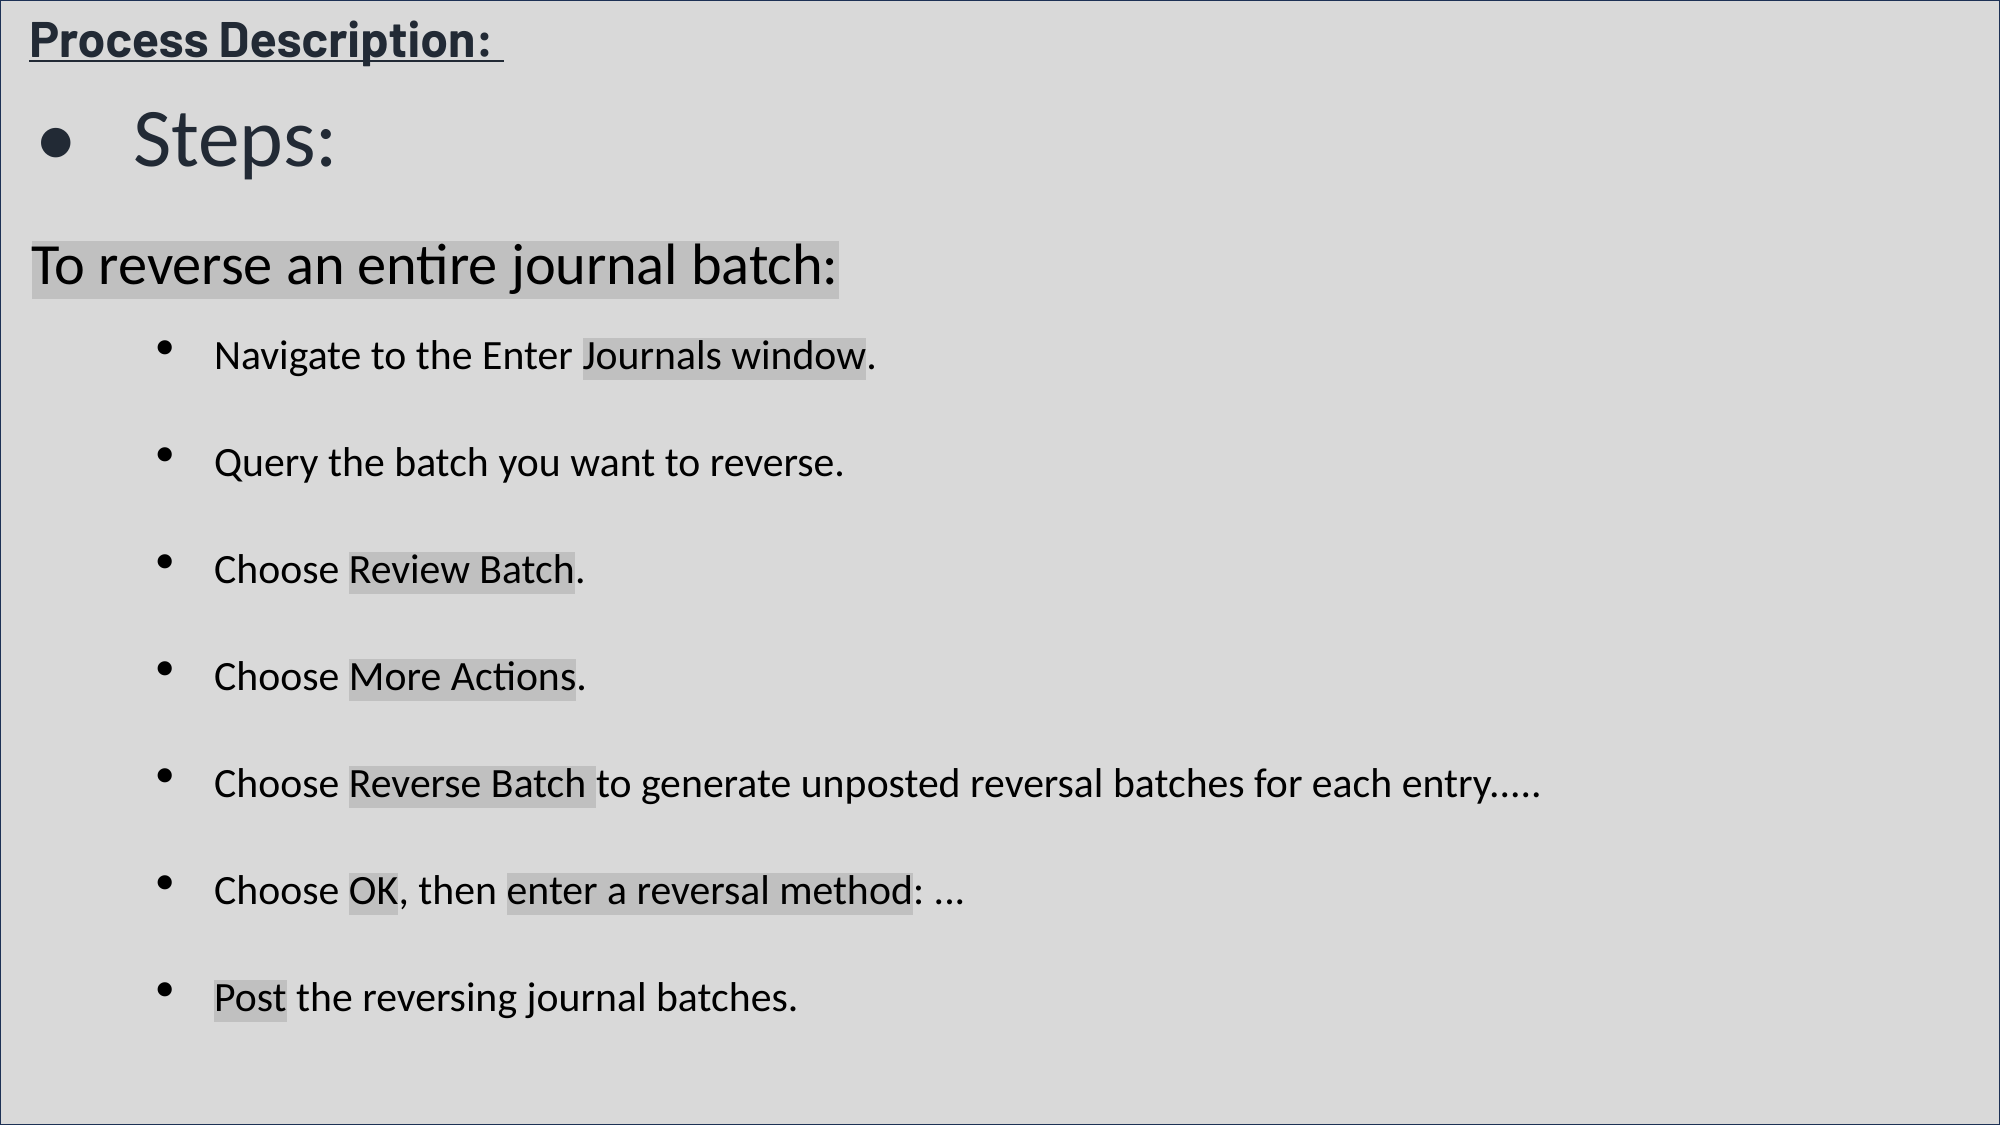

Process Description:
•   Steps:
To reverse an entire journal batch:
Navigate to the Enter Journals window.

Query the batch you want to reverse.

Choose Review Batch.

Choose More Actions.

Choose Reverse Batch to generate unposted reversal batches for each entry.....

Choose OK, then enter a reversal method: ...

Post the reversing journal batches.

: